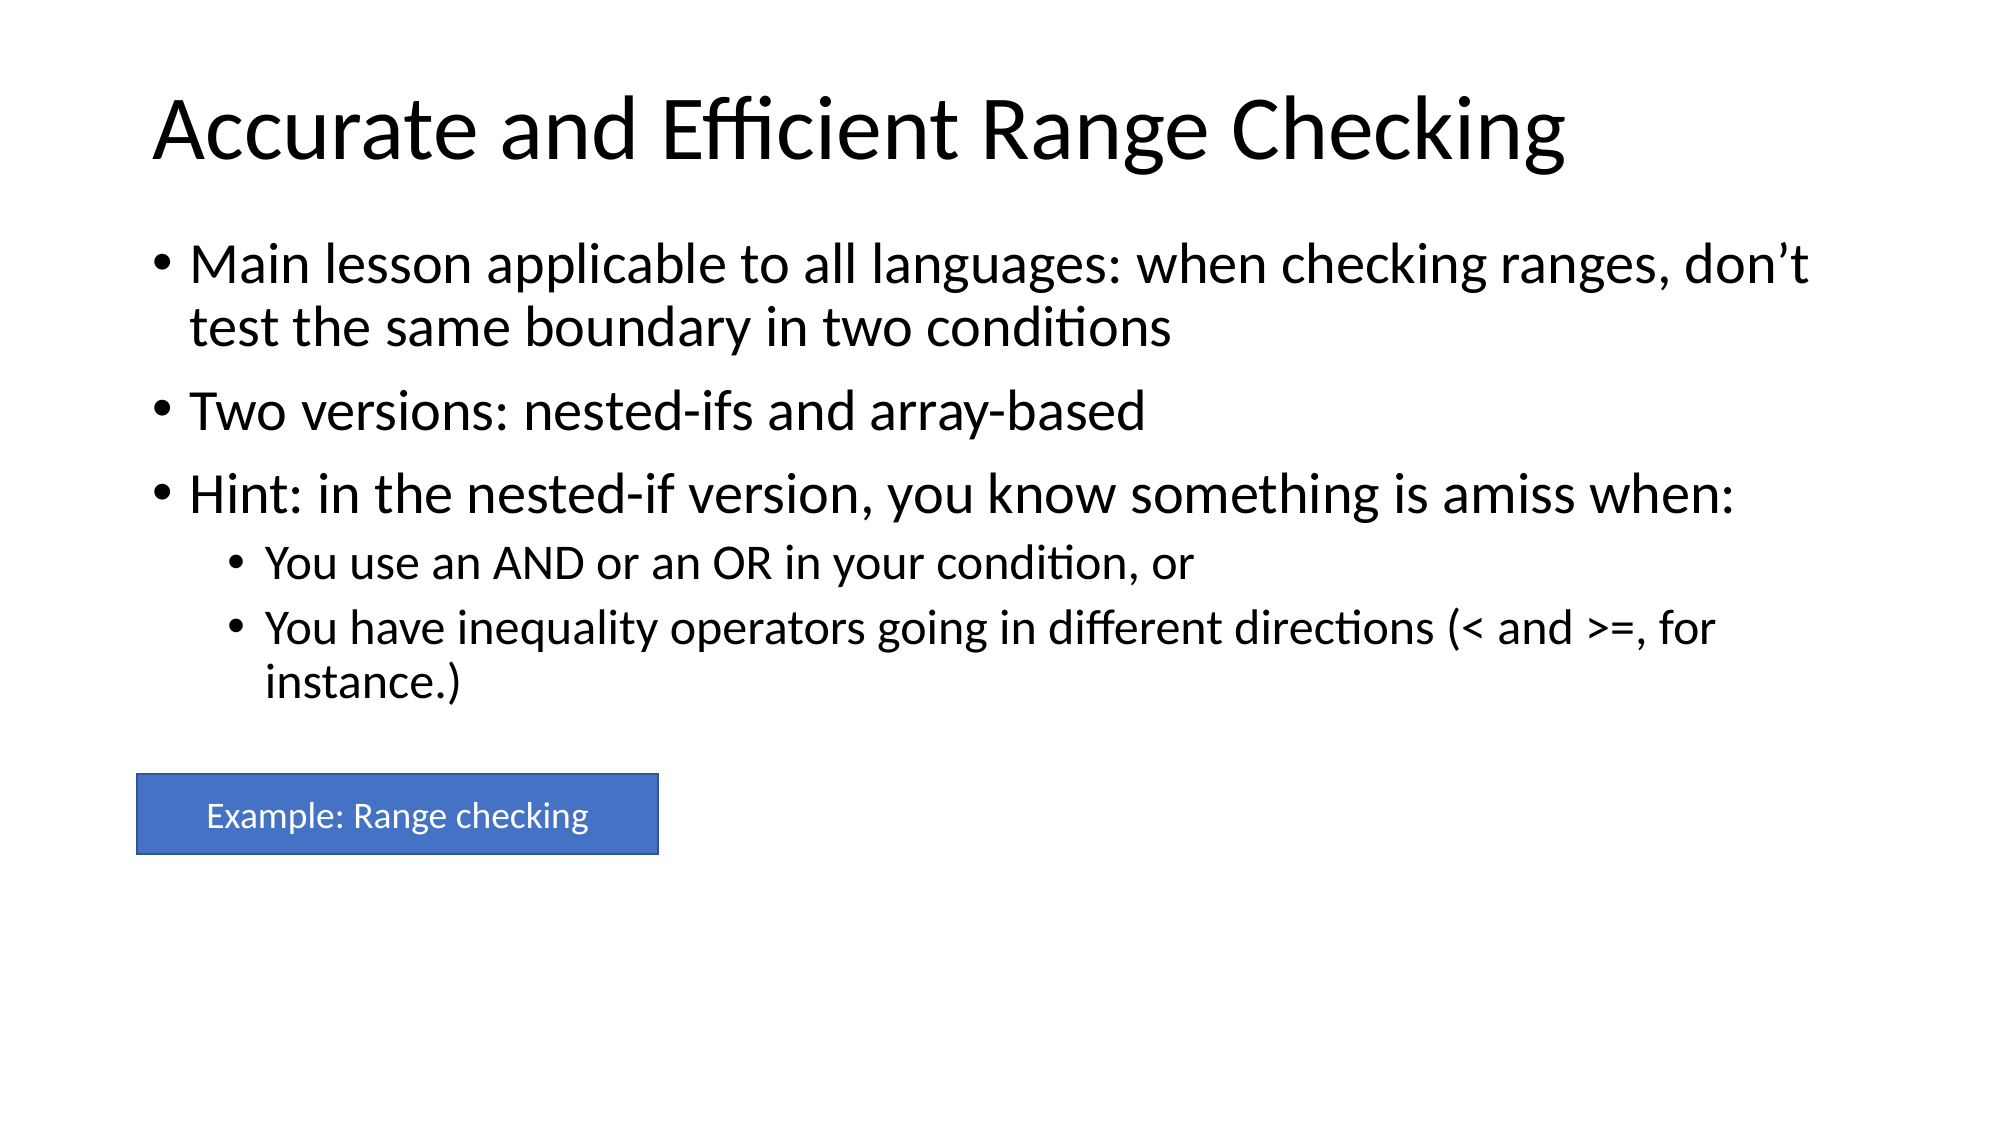

# Accurate and Efficient Range Checking
Main lesson applicable to all languages: when checking ranges, don’t test the same boundary in two conditions
Two versions: nested-ifs and array-based
Hint: in the nested-if version, you know something is amiss when:
You use an AND or an OR in your condition, or
You have inequality operators going in different directions (< and >=, for instance.)

Example: Range checking